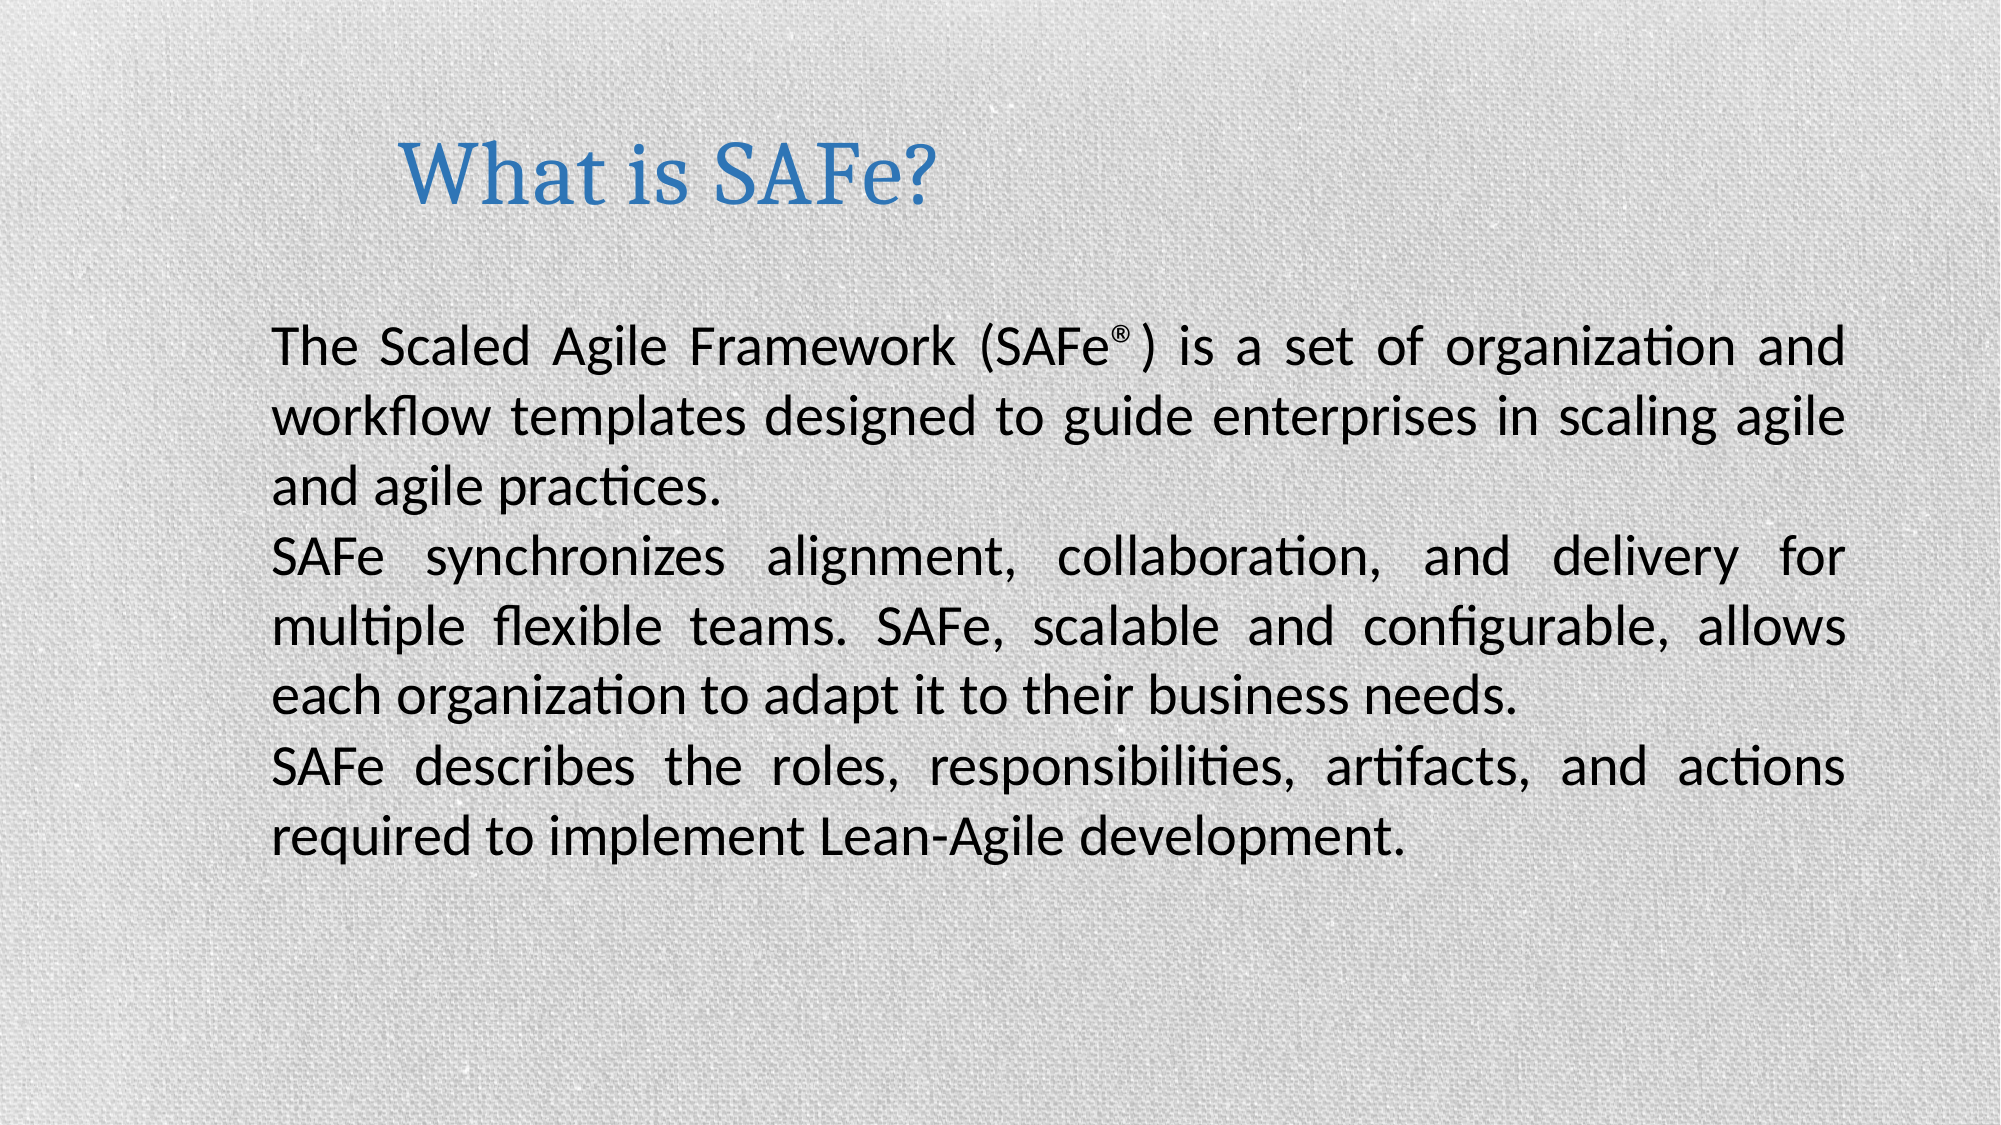

What is SAFe?
The Scaled Agile Framework (SAFe®) is a set of organization and workflow templates designed to guide enterprises in scaling agile and agile practices.
SAFe synchronizes alignment, collaboration, and delivery for multiple flexible teams. SAFe, scalable and configurable, allows each organization to adapt it to their business needs.
SAFe describes the roles, responsibilities, artifacts, and actions required to implement Lean-Agile development.